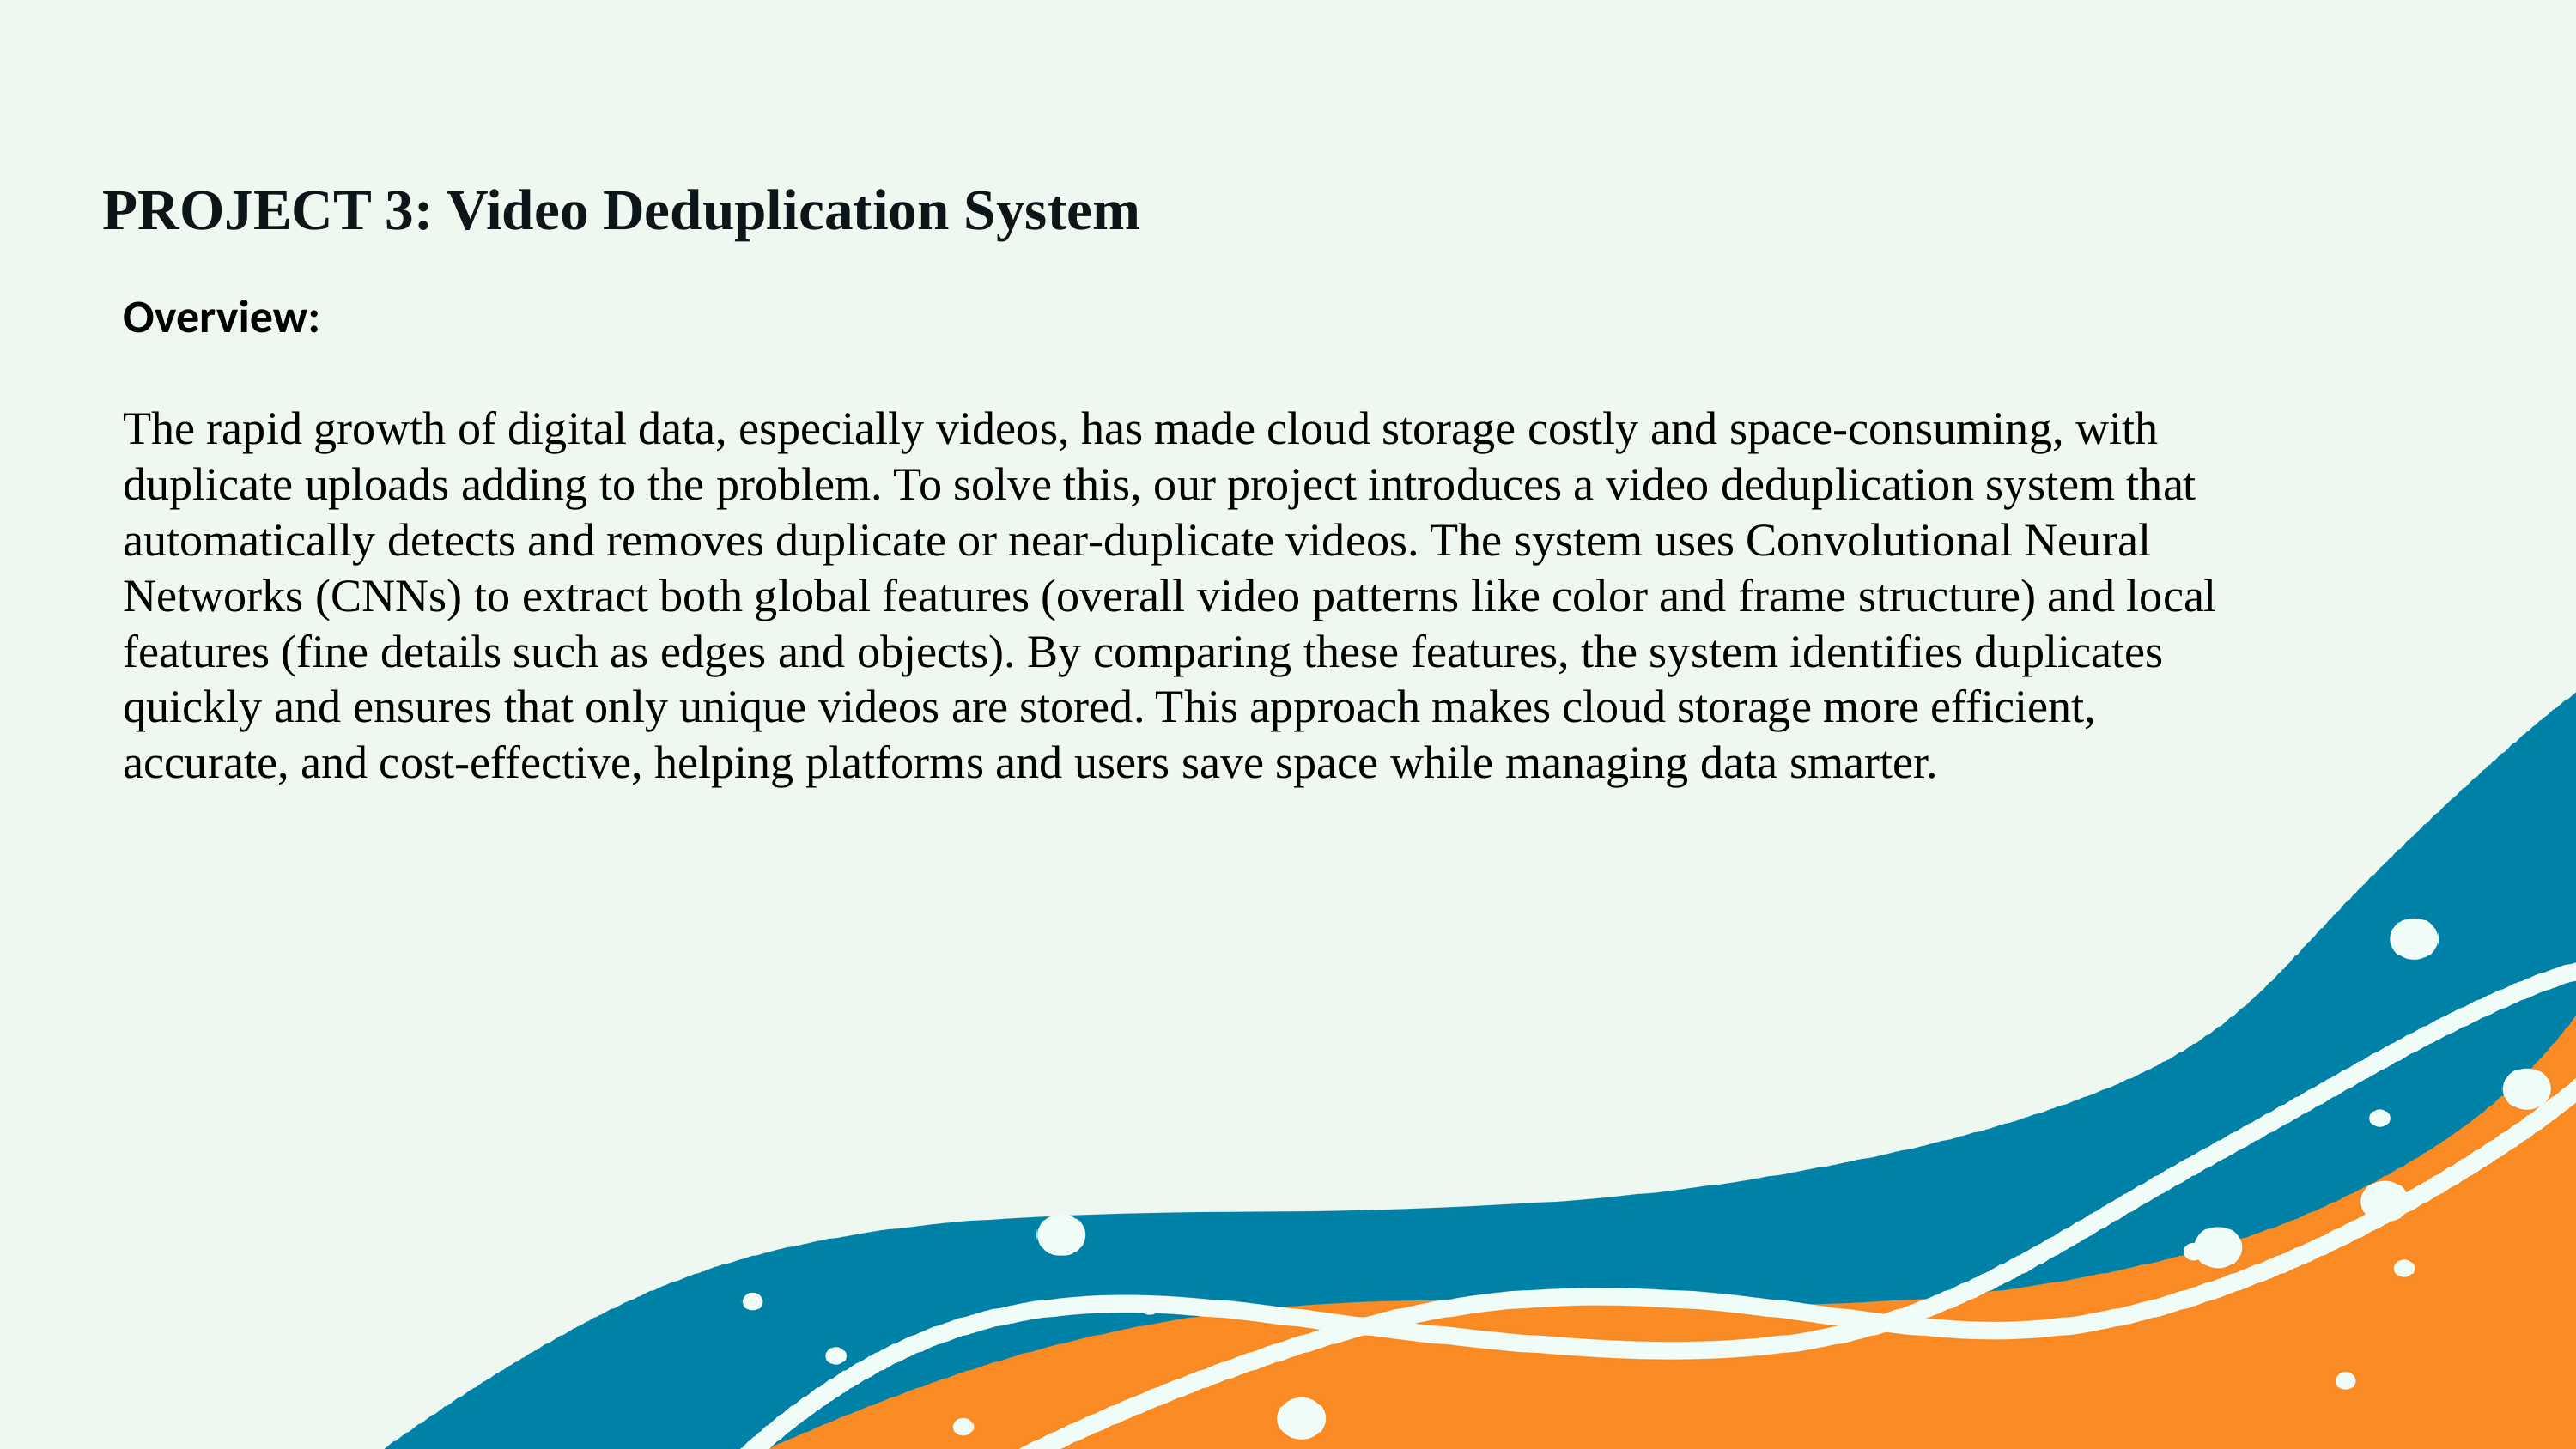

PROJECT 3: Video Deduplication System
Overview:

The rapid growth of digital data, especially videos, has made cloud storage costly and space‑consuming, with duplicate uploads adding to the problem. To solve this, our project introduces a video deduplication system that automatically detects and removes duplicate or near‑duplicate videos. The system uses Convolutional Neural Networks (CNNs) to extract both global features (overall video patterns like color and frame structure) and local features (fine details such as edges and objects). By comparing these features, the system identifies duplicates quickly and ensures that only unique videos are stored. This approach makes cloud storage more efficient, accurate, and cost‑effective, helping platforms and users save space while managing data smarter.